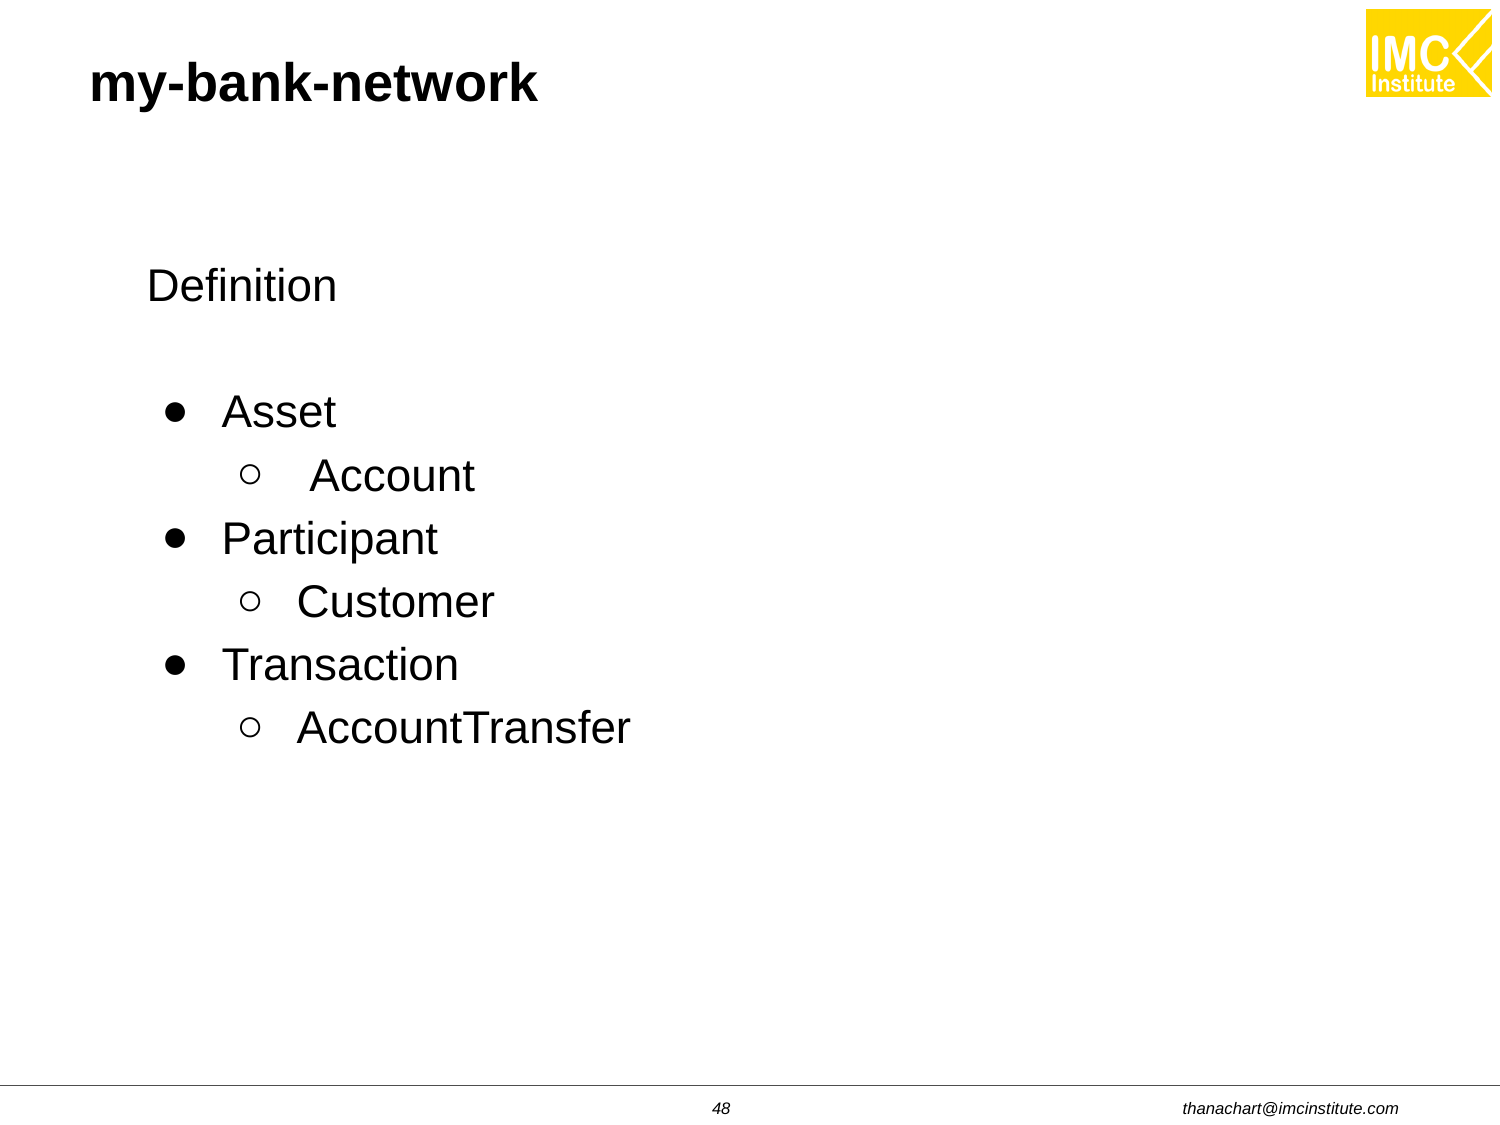

my-bank-network

Definition

Asset
 Account
Participant
Customer
Transaction
AccountTransfer